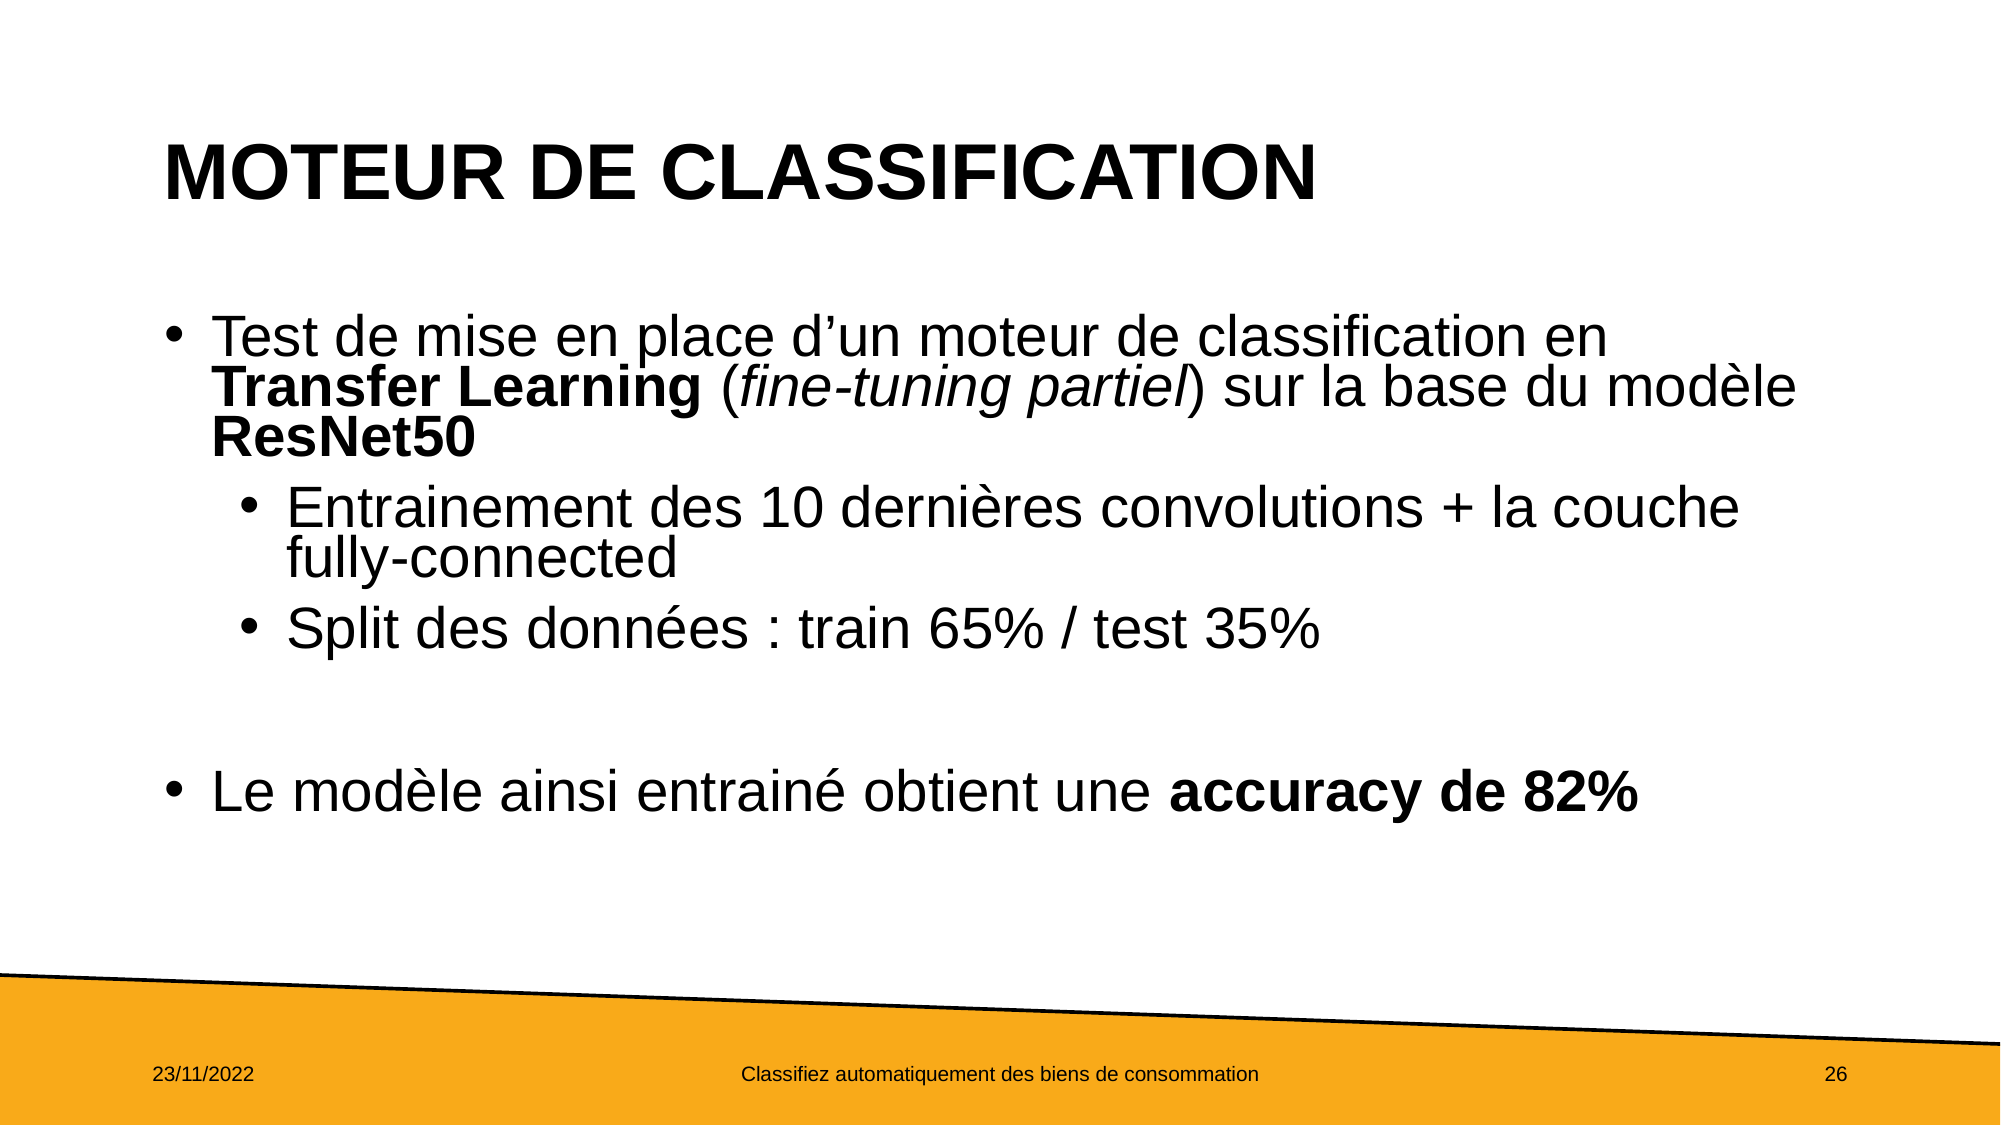

# Moteur de classification
Test de mise en place d’un moteur de classification en Transfer Learning (fine-tuning partiel) sur la base du modèle ResNet50
Entrainement des 10 dernières convolutions + la couche fully-connected
Split des données : train 65% / test 35%

Le modèle ainsi entrainé obtient une accuracy de 82%
23/11/2022
Classifiez automatiquement des biens de consommation
26